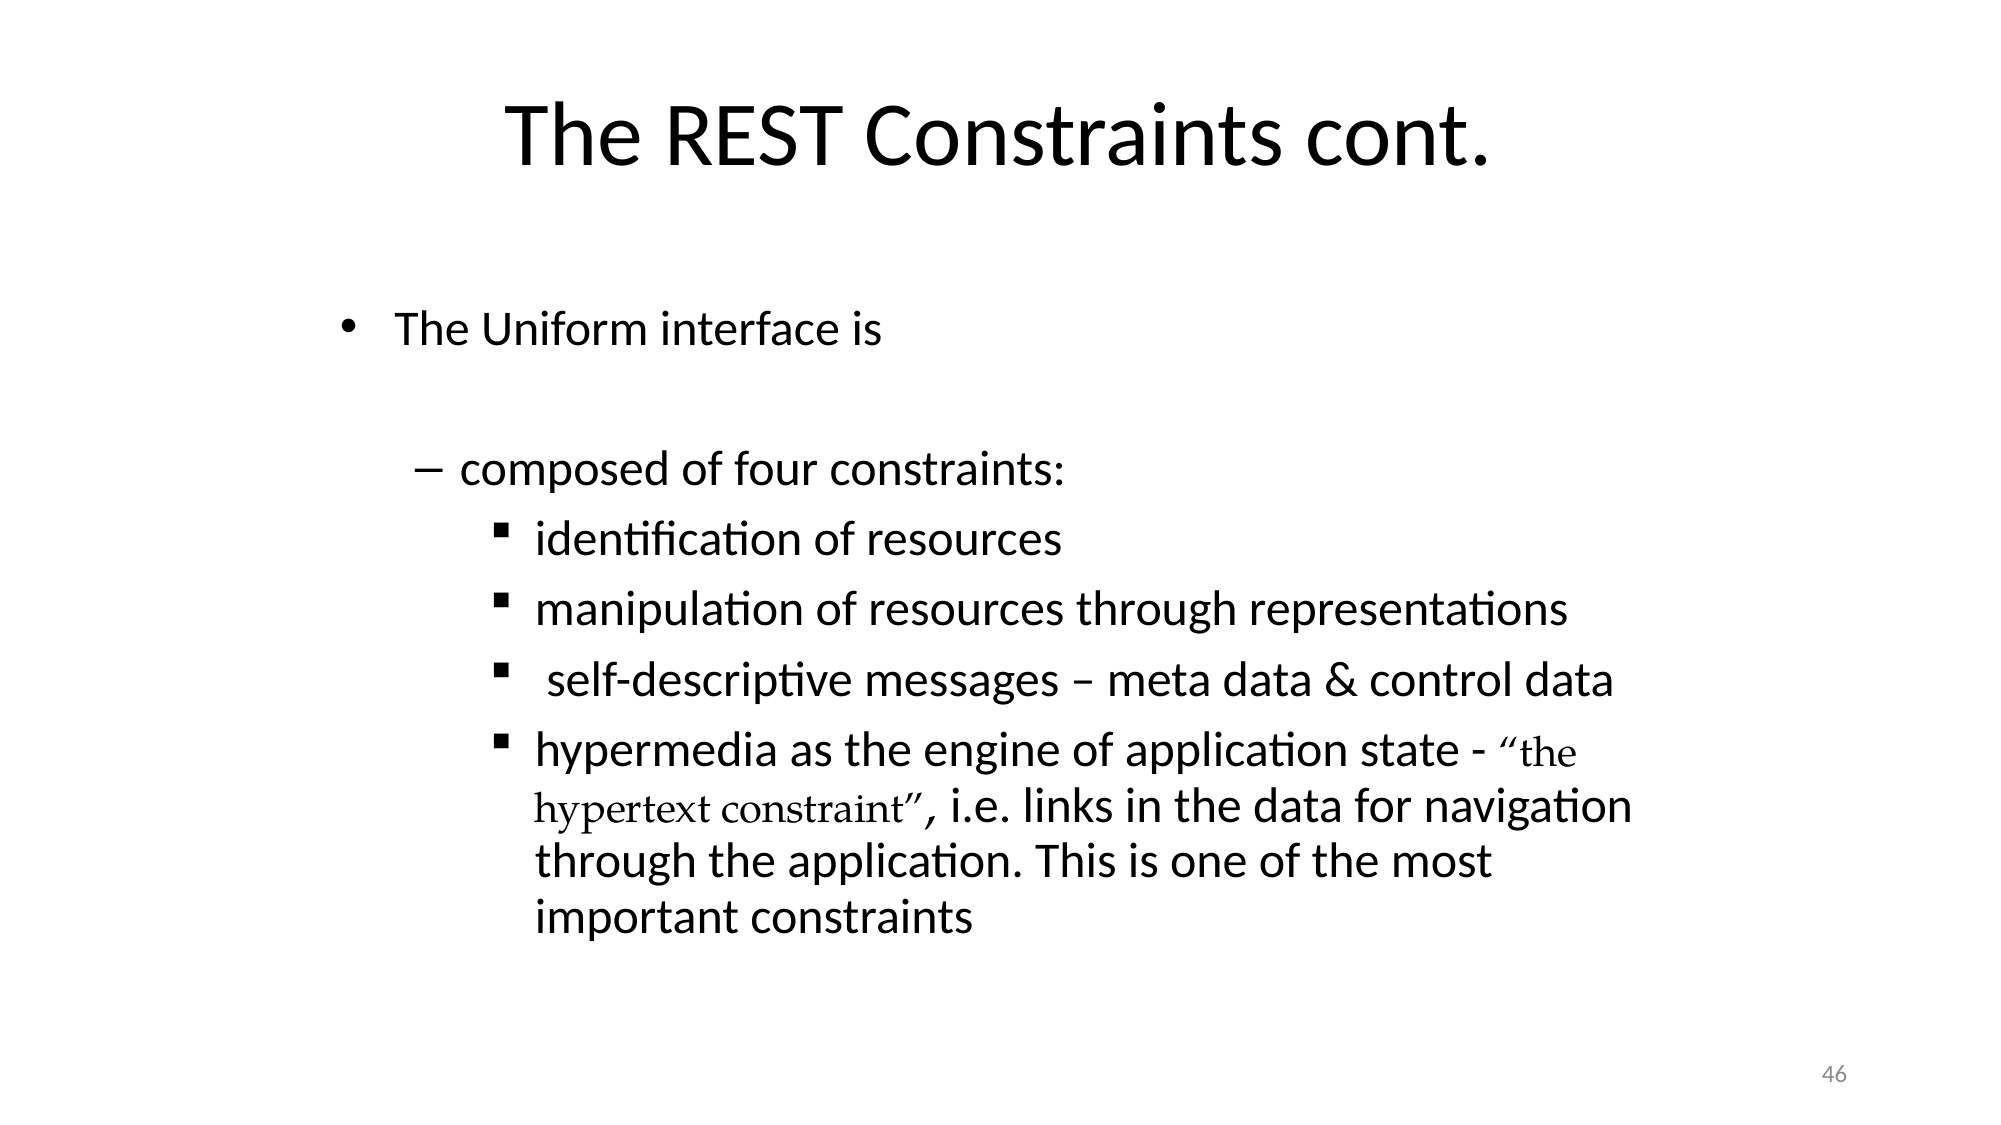

The REST Constraints cont.

The Uniform interface is

composed of four constraints:
identification of resources
manipulation of resources through representations
 self-descriptive messages – meta data & control data
hypermedia as the engine of application state - “the hypertext constraint”, i.e. links in the data for navigation through the application. This is one of the most important constraints

46